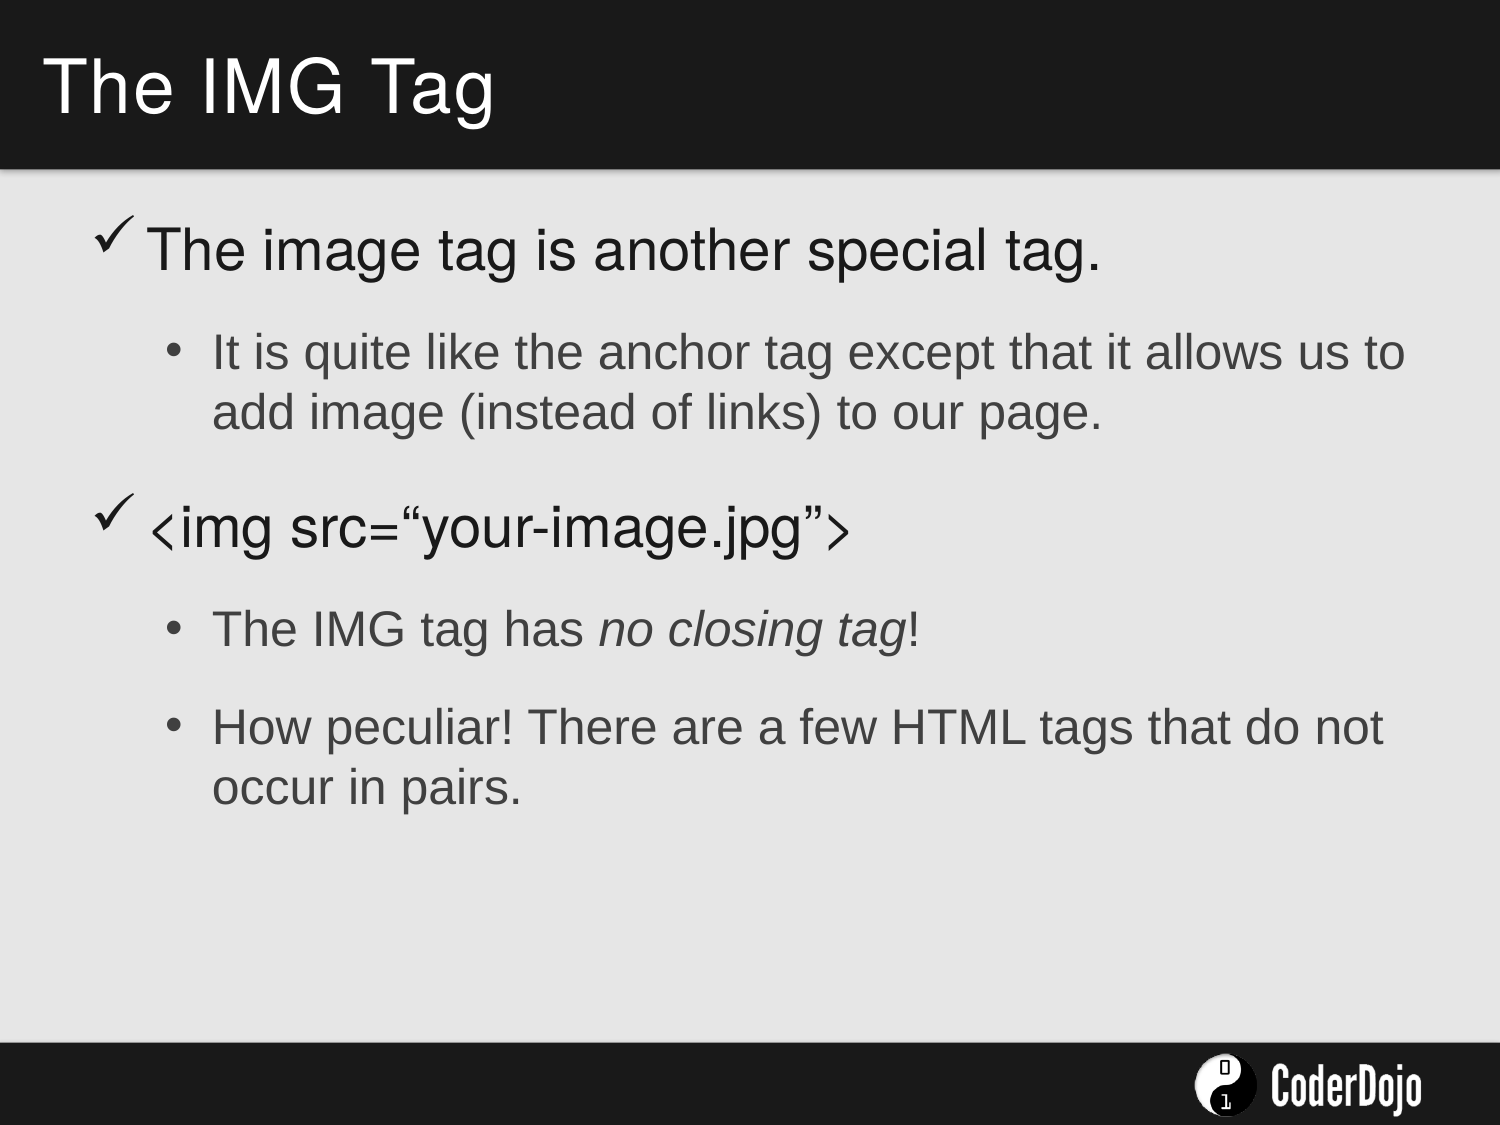

# The IMG Tag
The image tag is another special tag.
It is quite like the anchor tag except that it allows us to add image (instead of links) to our page.
<img src=“your-image.jpg”>
The IMG tag has no closing tag!
How peculiar! There are a few HTML tags that do not occur in pairs.